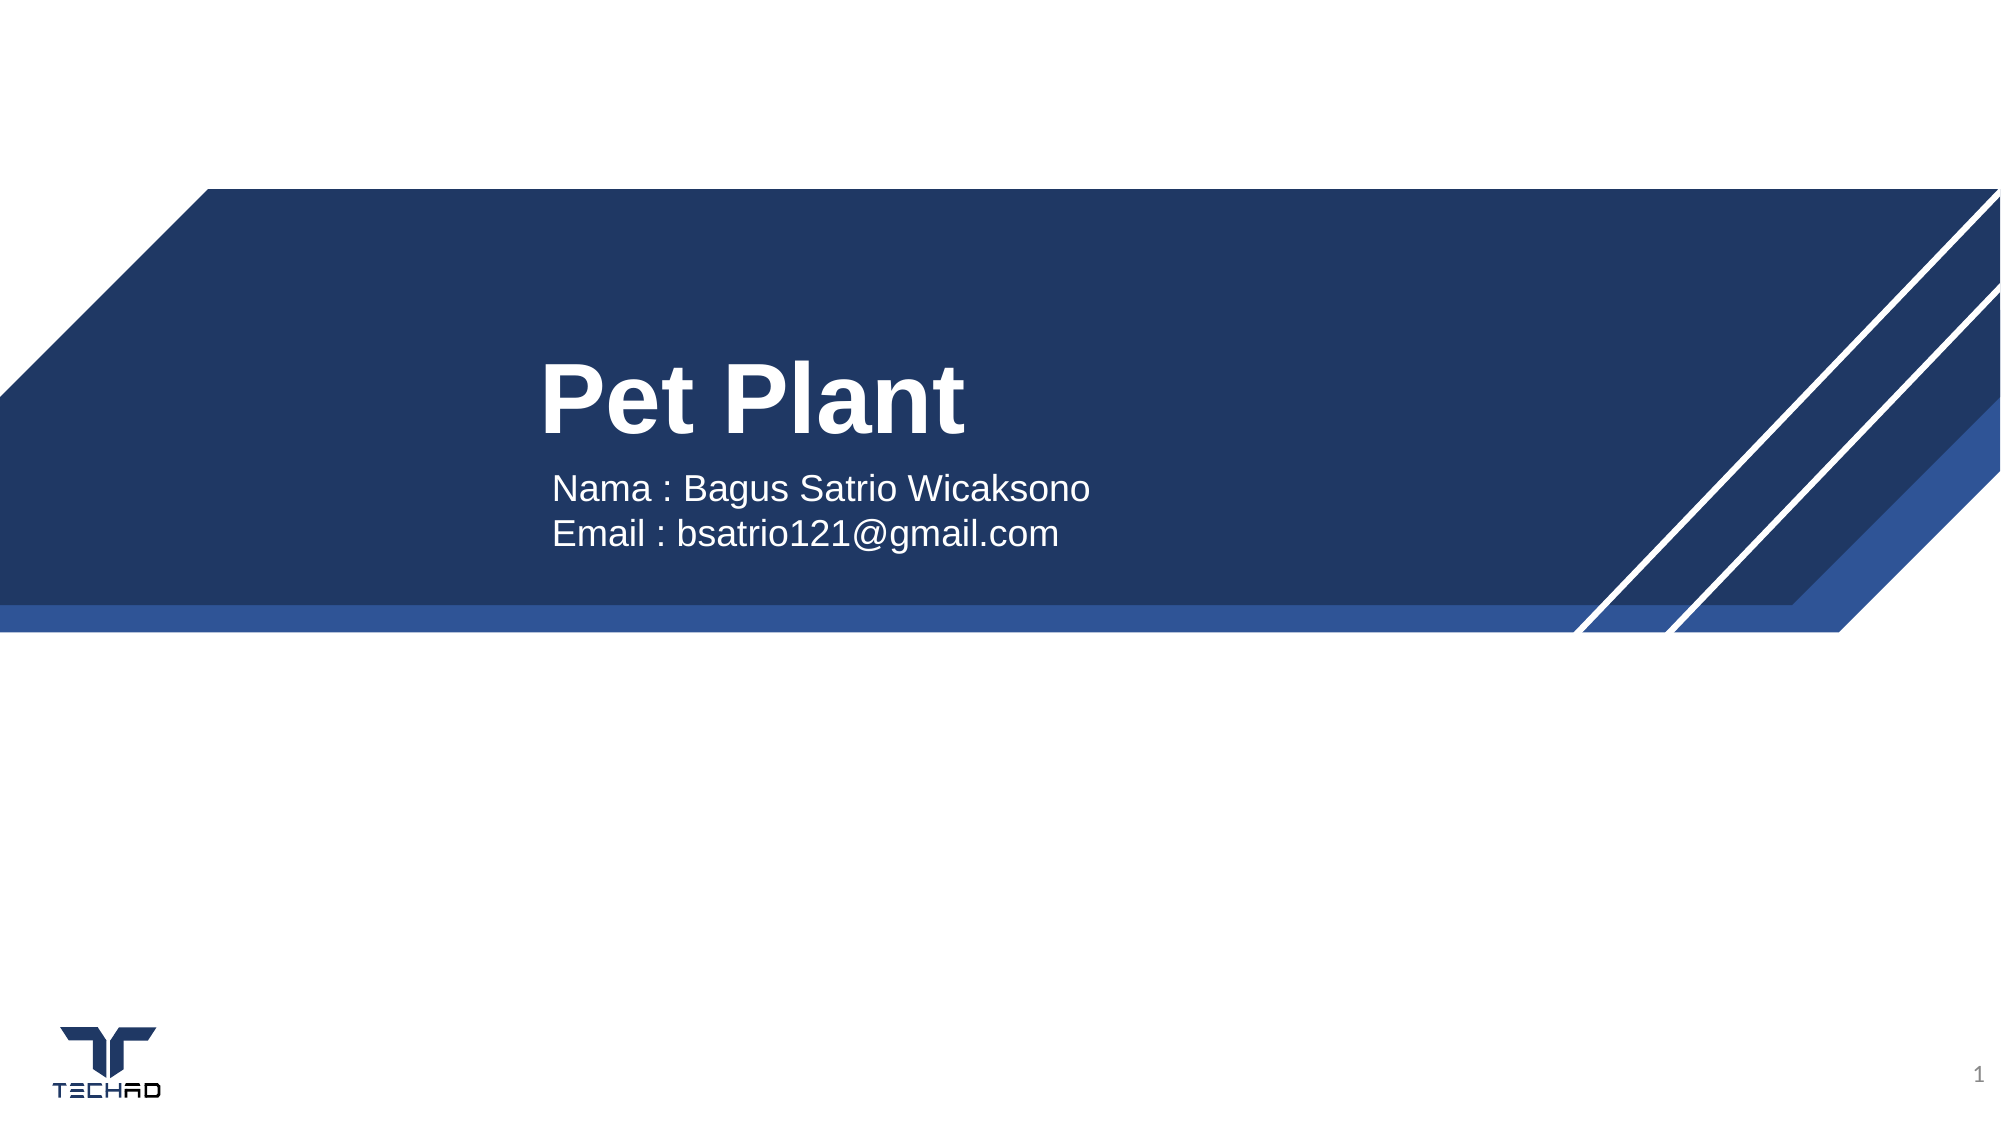

Pet Plant
IoT and IDE
Introduction
Nama : Bagus Satrio Wicaksono
Email : bsatrio121@gmail.com
1